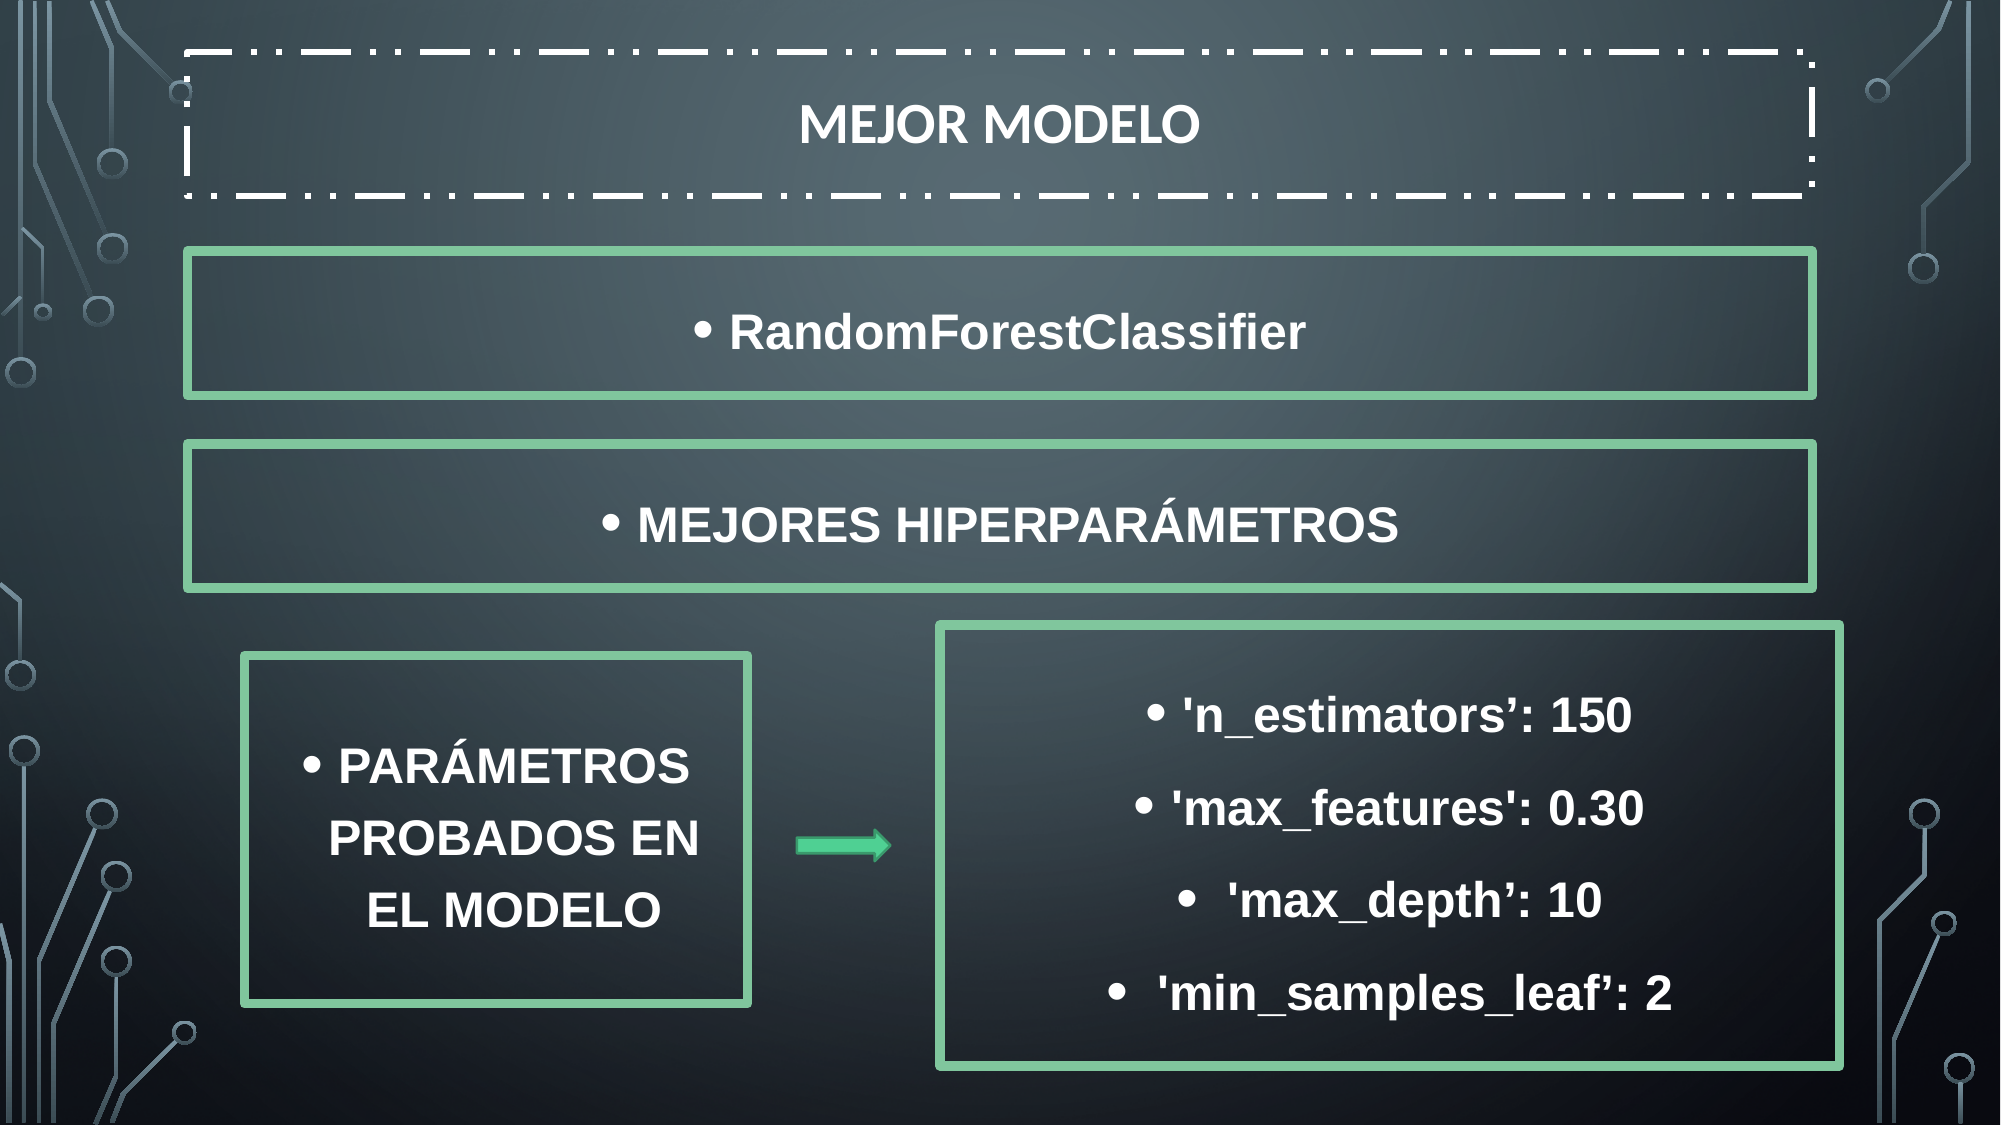

# MEJOR MODELO
RandomForestClassifier
MEJORES HIPERPARÁMETROS
'n_estimators’: 150
'max_features': 0.30
 'max_depth’: 10
 'min_samples_leaf’: 2
PARÁMETROS PROBADOS EN EL MODELO